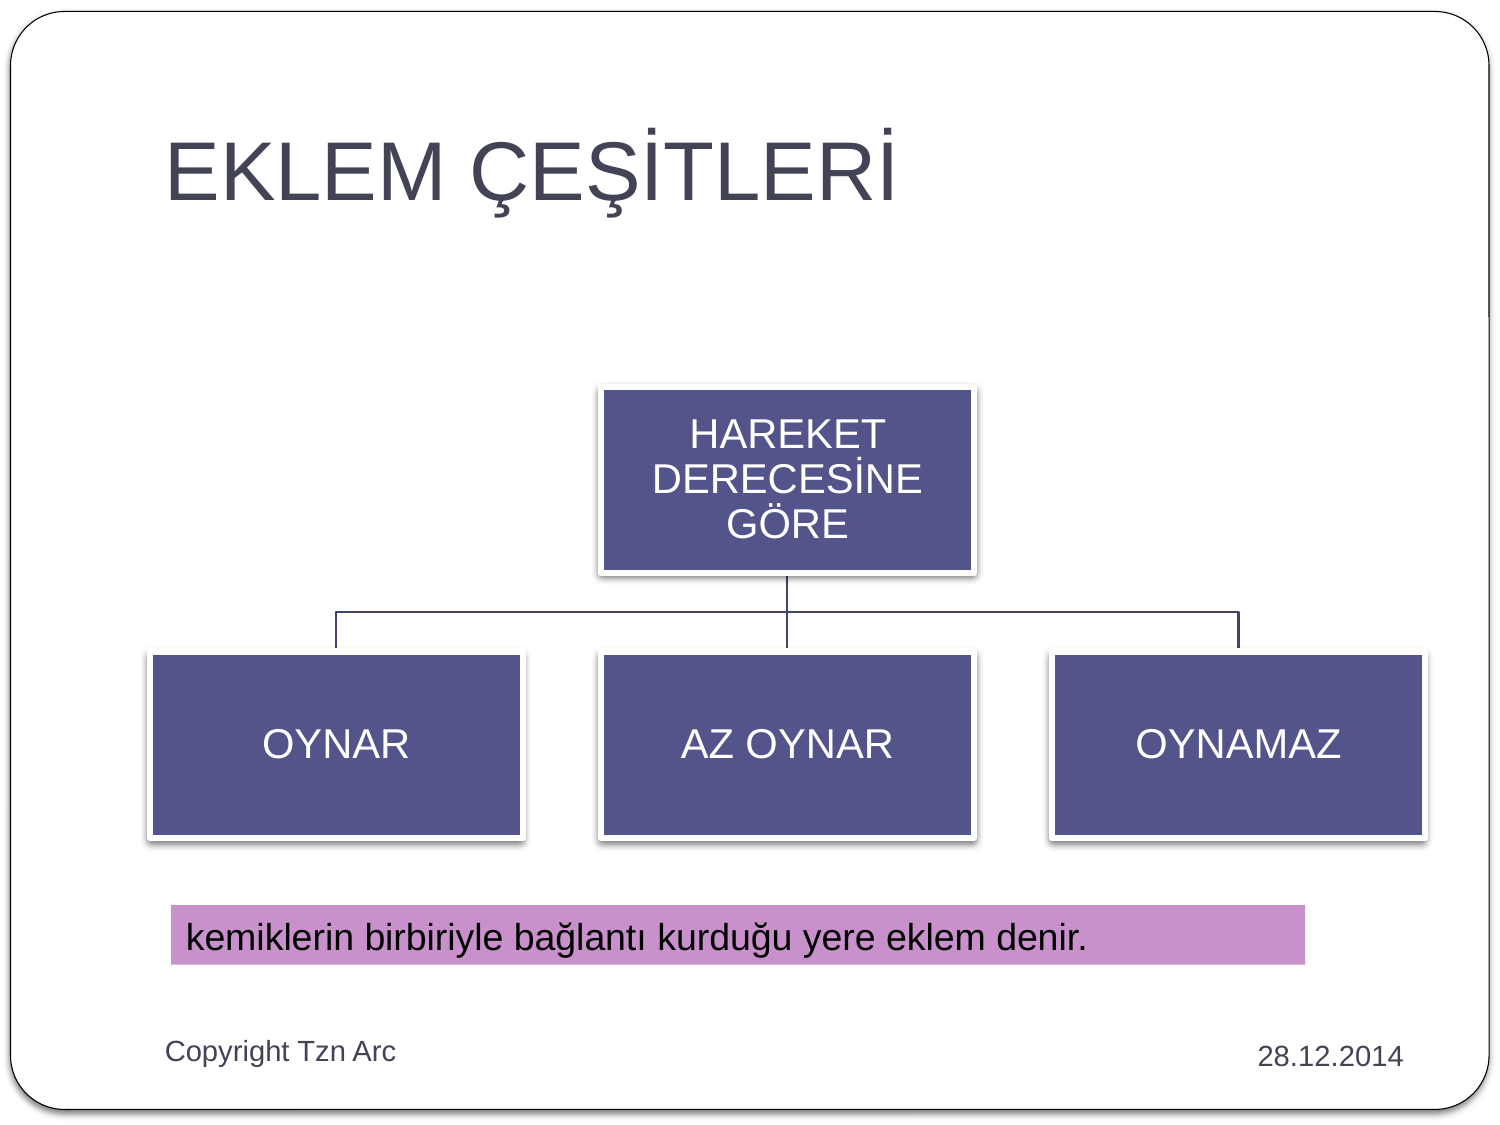

# EKLEM ÇEŞİTLERİ
HAREKET DERECESİNE GÖRE
OYNAR
AZ OYNAR
OYNAMAZ
kemiklerin birbiriyle bağlantı kurduğu yere eklem denir.
Copyright Tzn Arc
28.12.2014